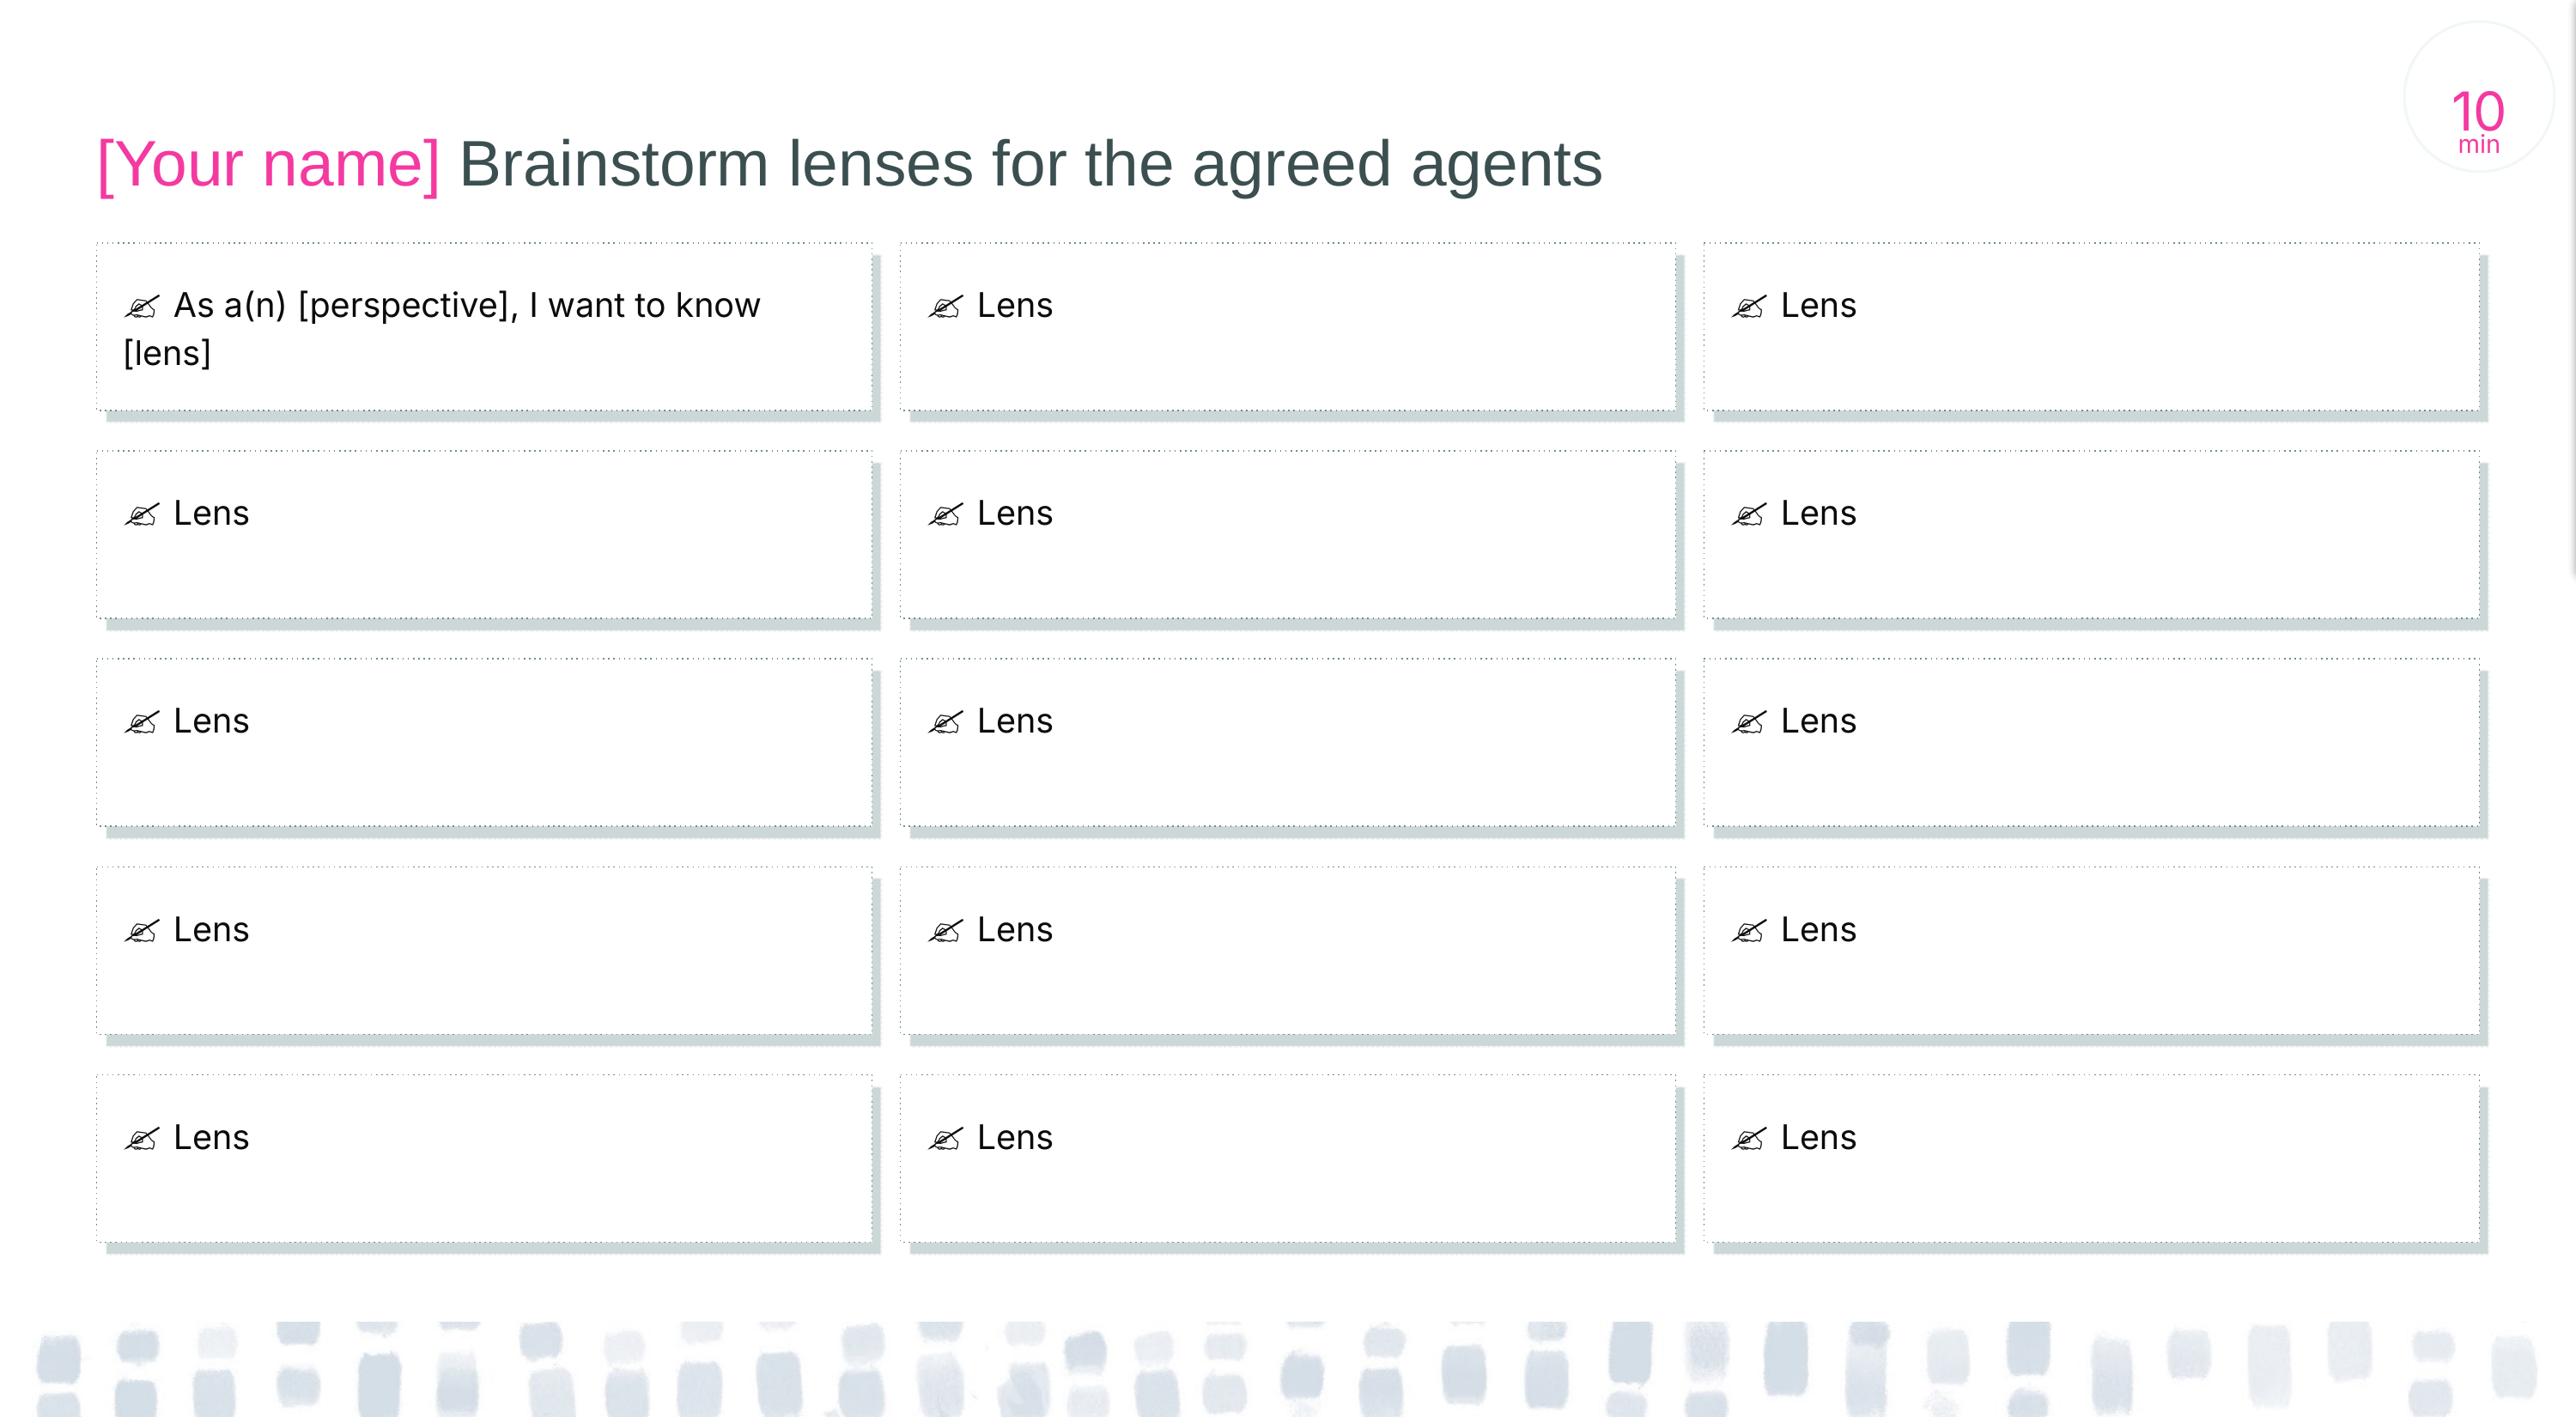

Facilitator’s note

Duplicate this for each workshop participant. Refer to the speaker notes for details on how to fill this sheet. We recommend involve individuals who are representative of these agents when filling this out.

Delete this note once you’re done with it.

10
min
# [Your name] Brainstorm lenses for the agreed agents
✍️ As a(n) [perspective], I want to know [lens]
✍️ Lens
✍️ Lens
✍️ Lens
✍️ Lens
✍️ Lens
✍️ Lens
✍️ Lens
✍️ Lens
✍️ Lens
✍️ Lens
✍️ Lens
✍️ Lens
✍️ Lens
✍️ Lens